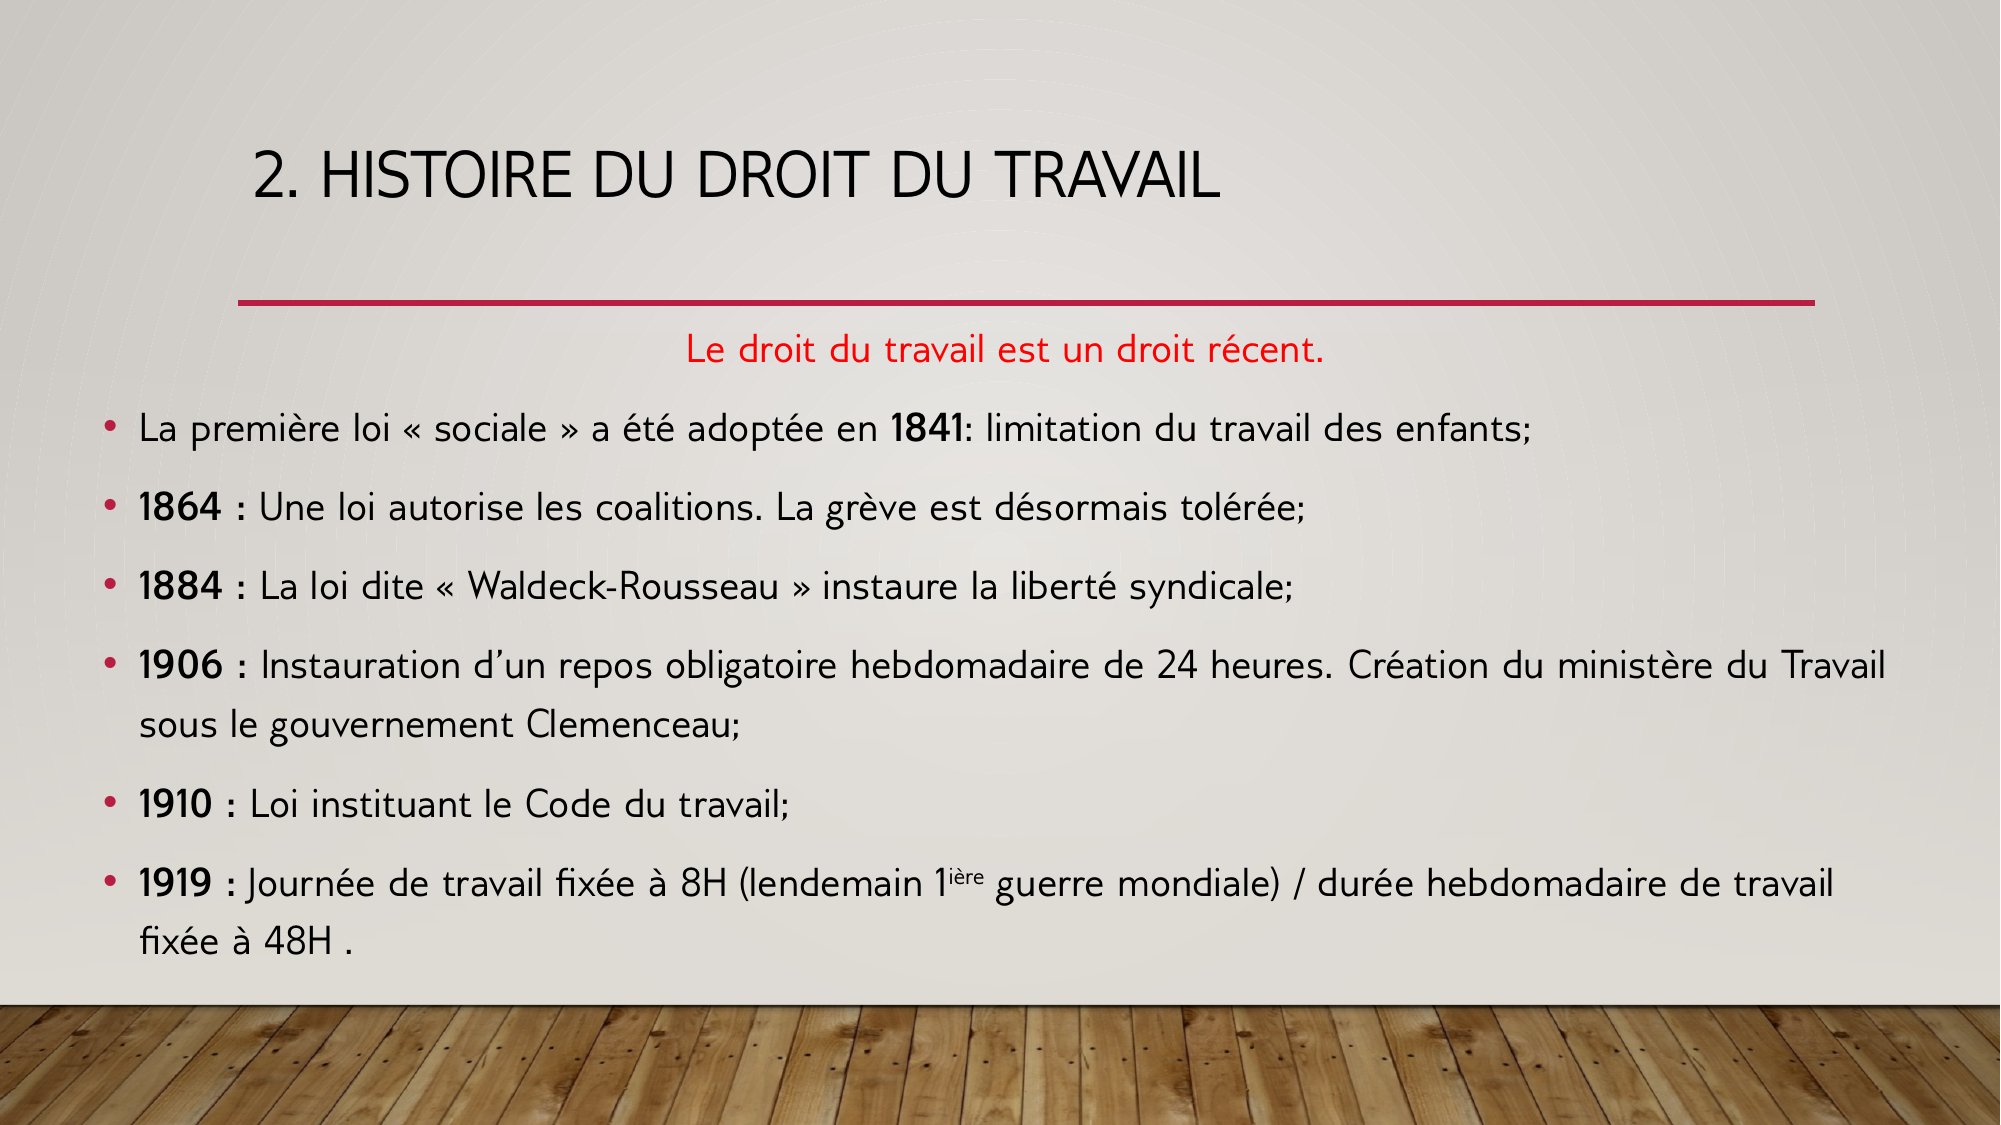

# 2. Histoire du droit du travail
Le droit du travail est un droit récent.
La première loi « sociale » a été adoptée en 1841: limitation du travail des enfants;
1864 : Une loi autorise les coalitions. La grève est désormais tolérée;
1884 : La loi dite « Waldeck-Rousseau » instaure la liberté syndicale;
1906 : Instauration d’un repos obligatoire hebdomadaire de 24 heures. Création du ministère du Travail sous le gouvernement Clemenceau;
1910 : Loi instituant le Code du travail;
1919 : Journée de travail fixée à 8H (lendemain 1ière guerre mondiale) / durée hebdomadaire de travail fixée à 48H .